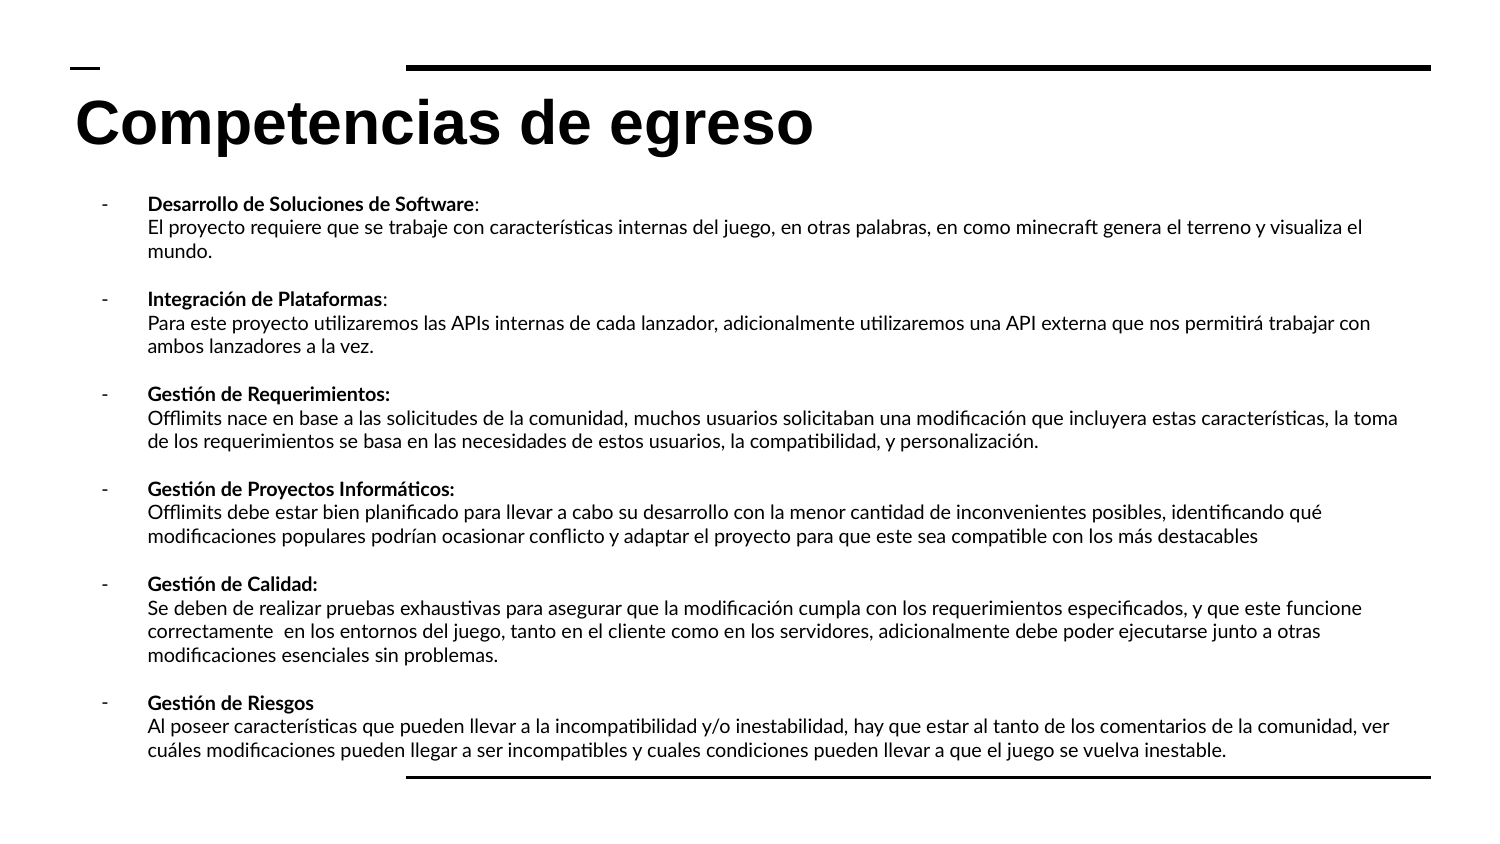

# Competencias de egreso
Desarrollo de Soluciones de Software:
El proyecto requiere que se trabaje con características internas del juego, en otras palabras, en como minecraft genera el terreno y visualiza el mundo.

Integración de Plataformas:
Para este proyecto utilizaremos las APIs internas de cada lanzador, adicionalmente utilizaremos una API externa que nos permitirá trabajar con ambos lanzadores a la vez.

Gestión de Requerimientos:
Offlimits nace en base a las solicitudes de la comunidad, muchos usuarios solicitaban una modificación que incluyera estas características, la toma de los requerimientos se basa en las necesidades de estos usuarios, la compatibilidad, y personalización.

Gestión de Proyectos Informáticos:
Offlimits debe estar bien planificado para llevar a cabo su desarrollo con la menor cantidad de inconvenientes posibles, identificando qué modificaciones populares podrían ocasionar conflicto y adaptar el proyecto para que este sea compatible con los más destacables

Gestión de Calidad:
Se deben de realizar pruebas exhaustivas para asegurar que la modificación cumpla con los requerimientos especificados, y que este funcione correctamente  en los entornos del juego, tanto en el cliente como en los servidores, adicionalmente debe poder ejecutarse junto a otras modificaciones esenciales sin problemas.

Gestión de Riesgos
Al poseer características que pueden llevar a la incompatibilidad y/o inestabilidad, hay que estar al tanto de los comentarios de la comunidad, ver cuáles modificaciones pueden llegar a ser incompatibles y cuales condiciones pueden llevar a que el juego se vuelva inestable.